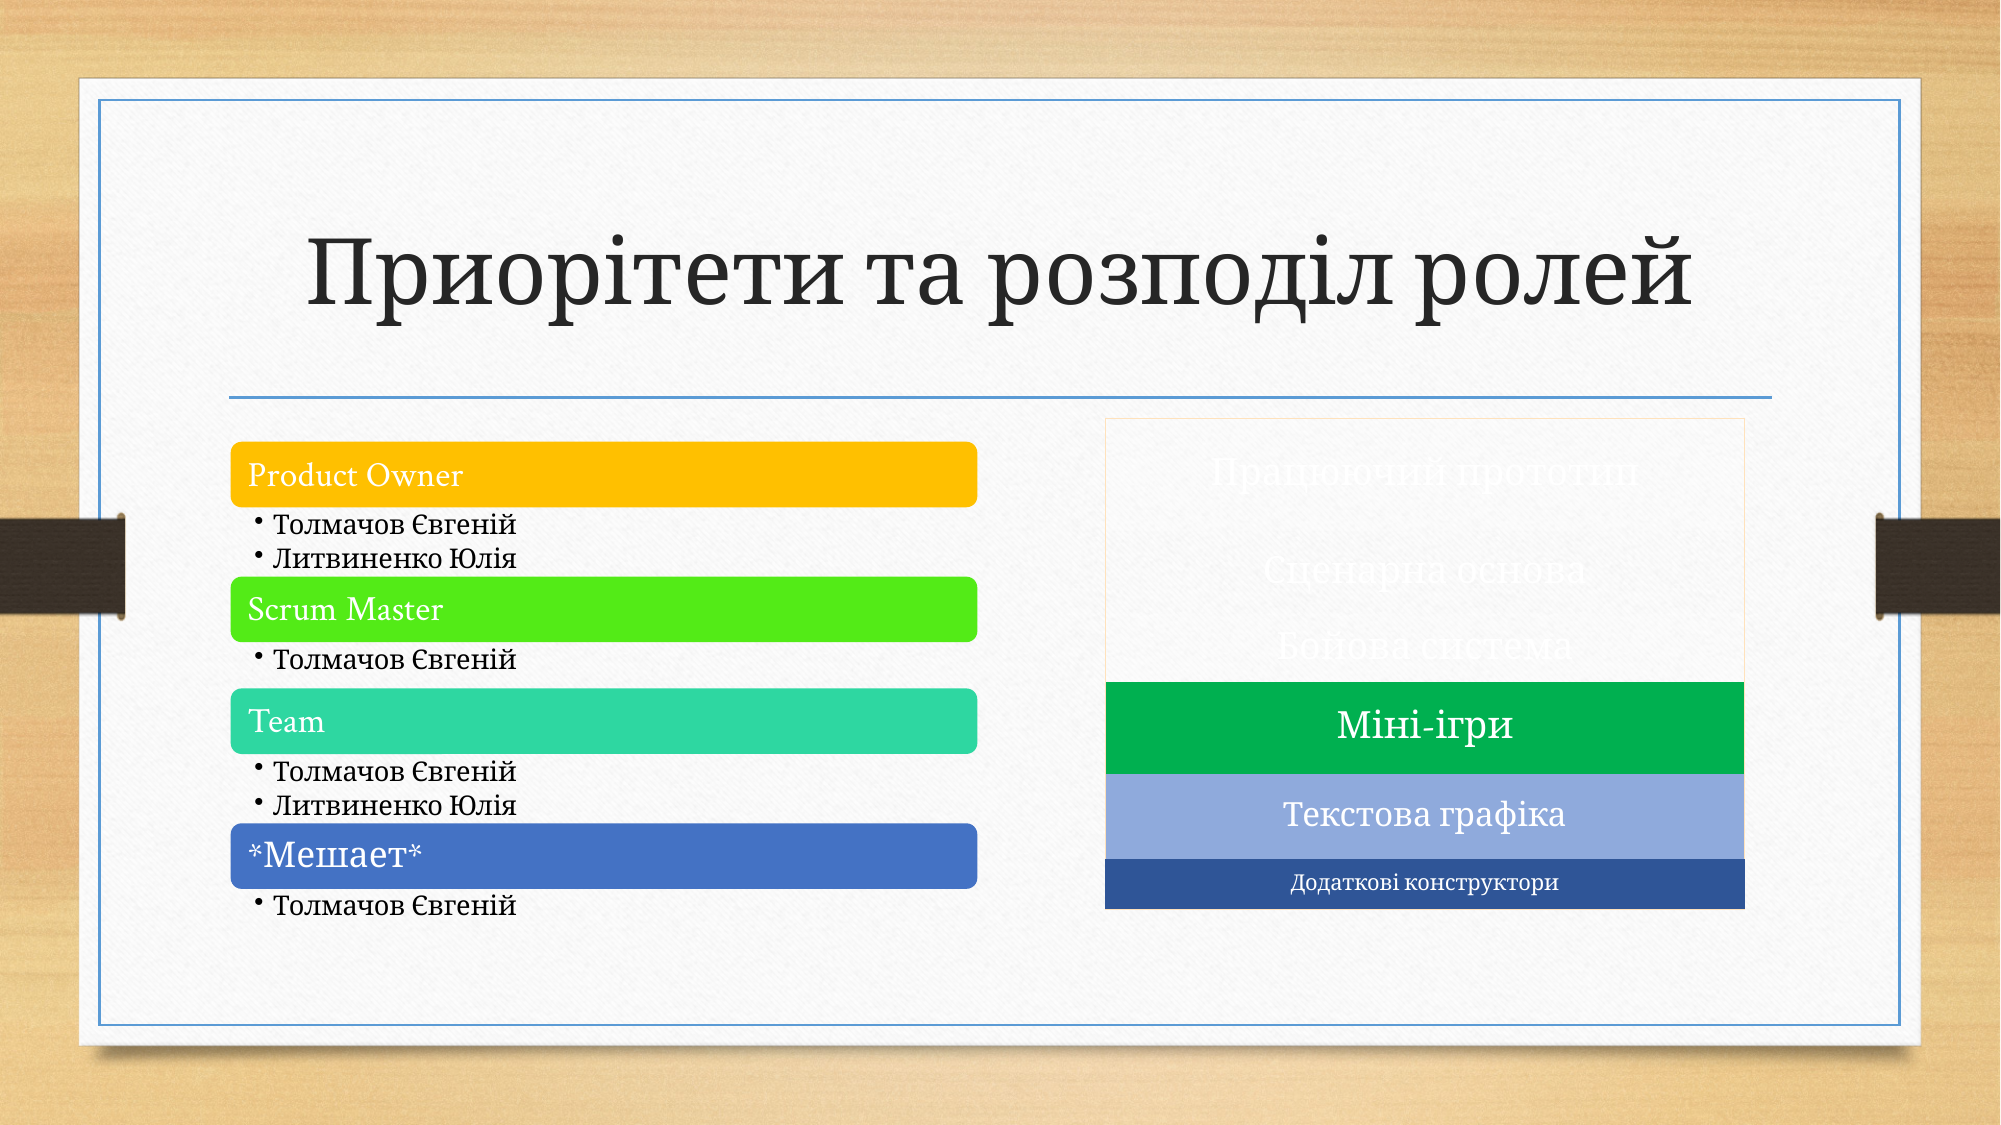

# Приорітети та розподіл ролей
| Працюючий прототип |
| --- |
| Сценарна основа |
| Бойова система |
| Міні-ігри |
| Текстова графіка |
| Додаткові конструктори |
Product Owner
Толмачов Євгеній
Литвиненко Юлія
Scrum Master
Толмачов Євгеній
Team
Толмачов Євгеній
Литвиненко Юлія
*Мешает*
Толмачов Євгеній